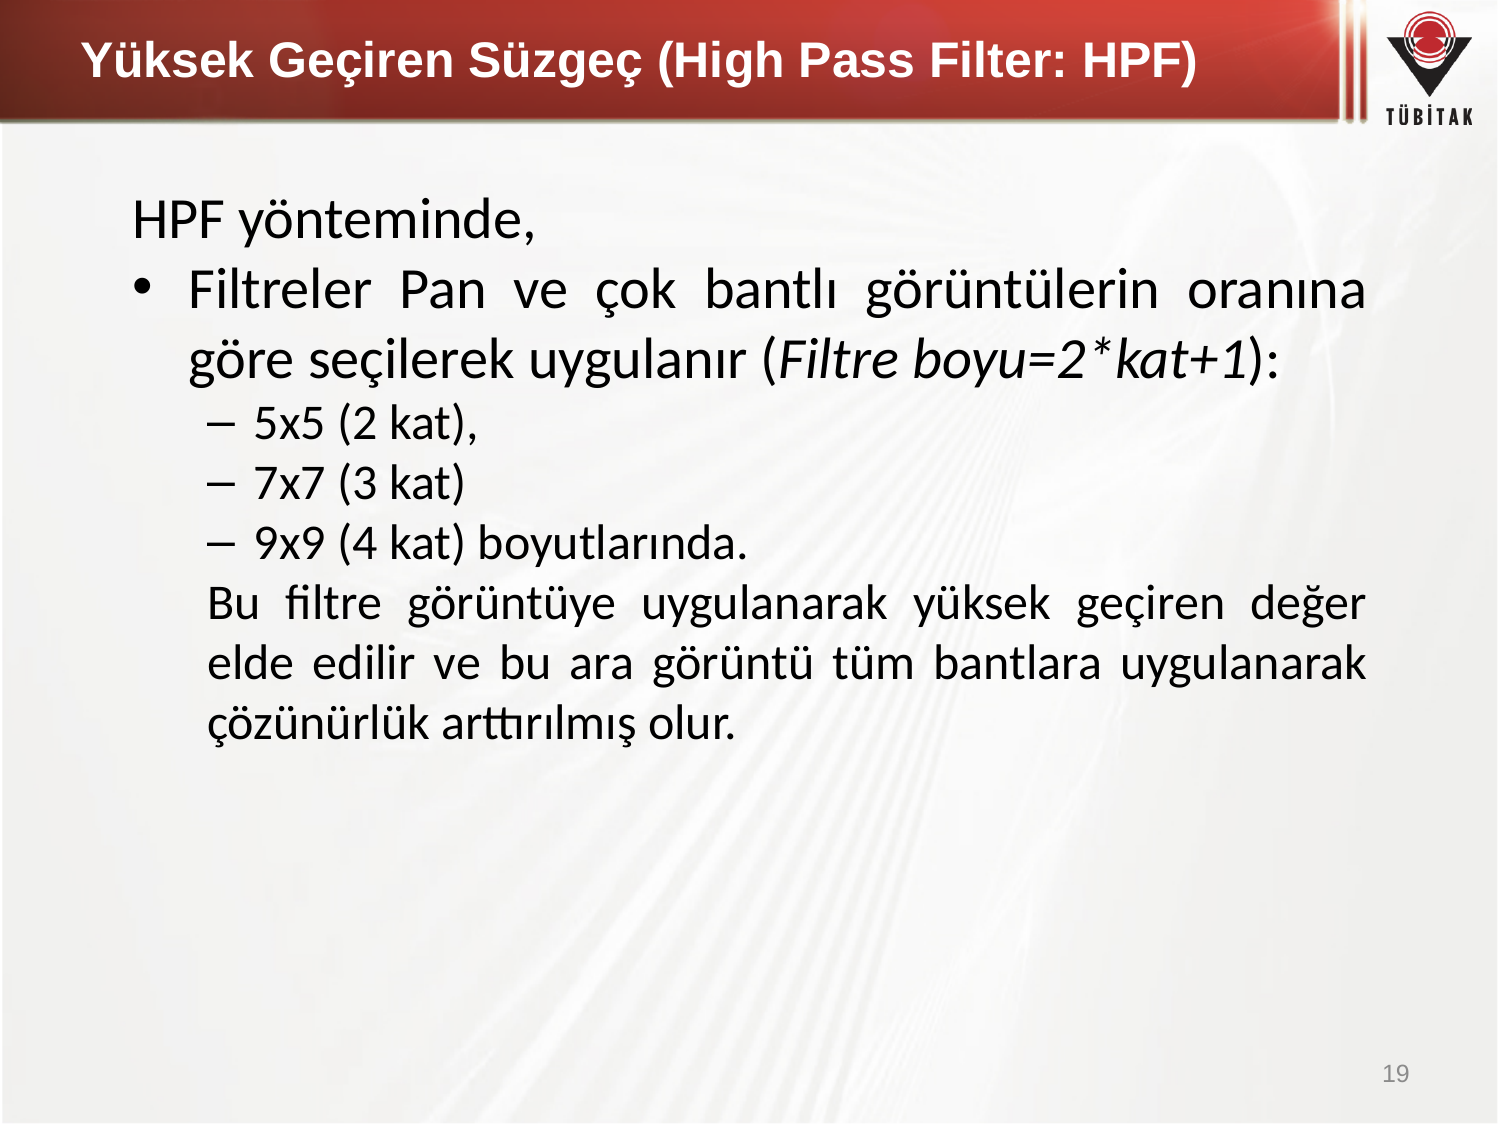

# Yüksek Geçiren Süzgeç (High Pass Filter: HPF)
HPF yönteminde,
Filtreler Pan ve çok bantlı görüntülerin oranına göre seçilerek uygulanır (Filtre boyu=2*kat+1):
5x5 (2 kat),
7x7 (3 kat)
9x9 (4 kat) boyutlarında.
Bu filtre görüntüye uygulanarak yüksek geçiren değer elde edilir ve bu ara görüntü tüm bantlara uygulanarak çözünürlük arttırılmış olur.

19